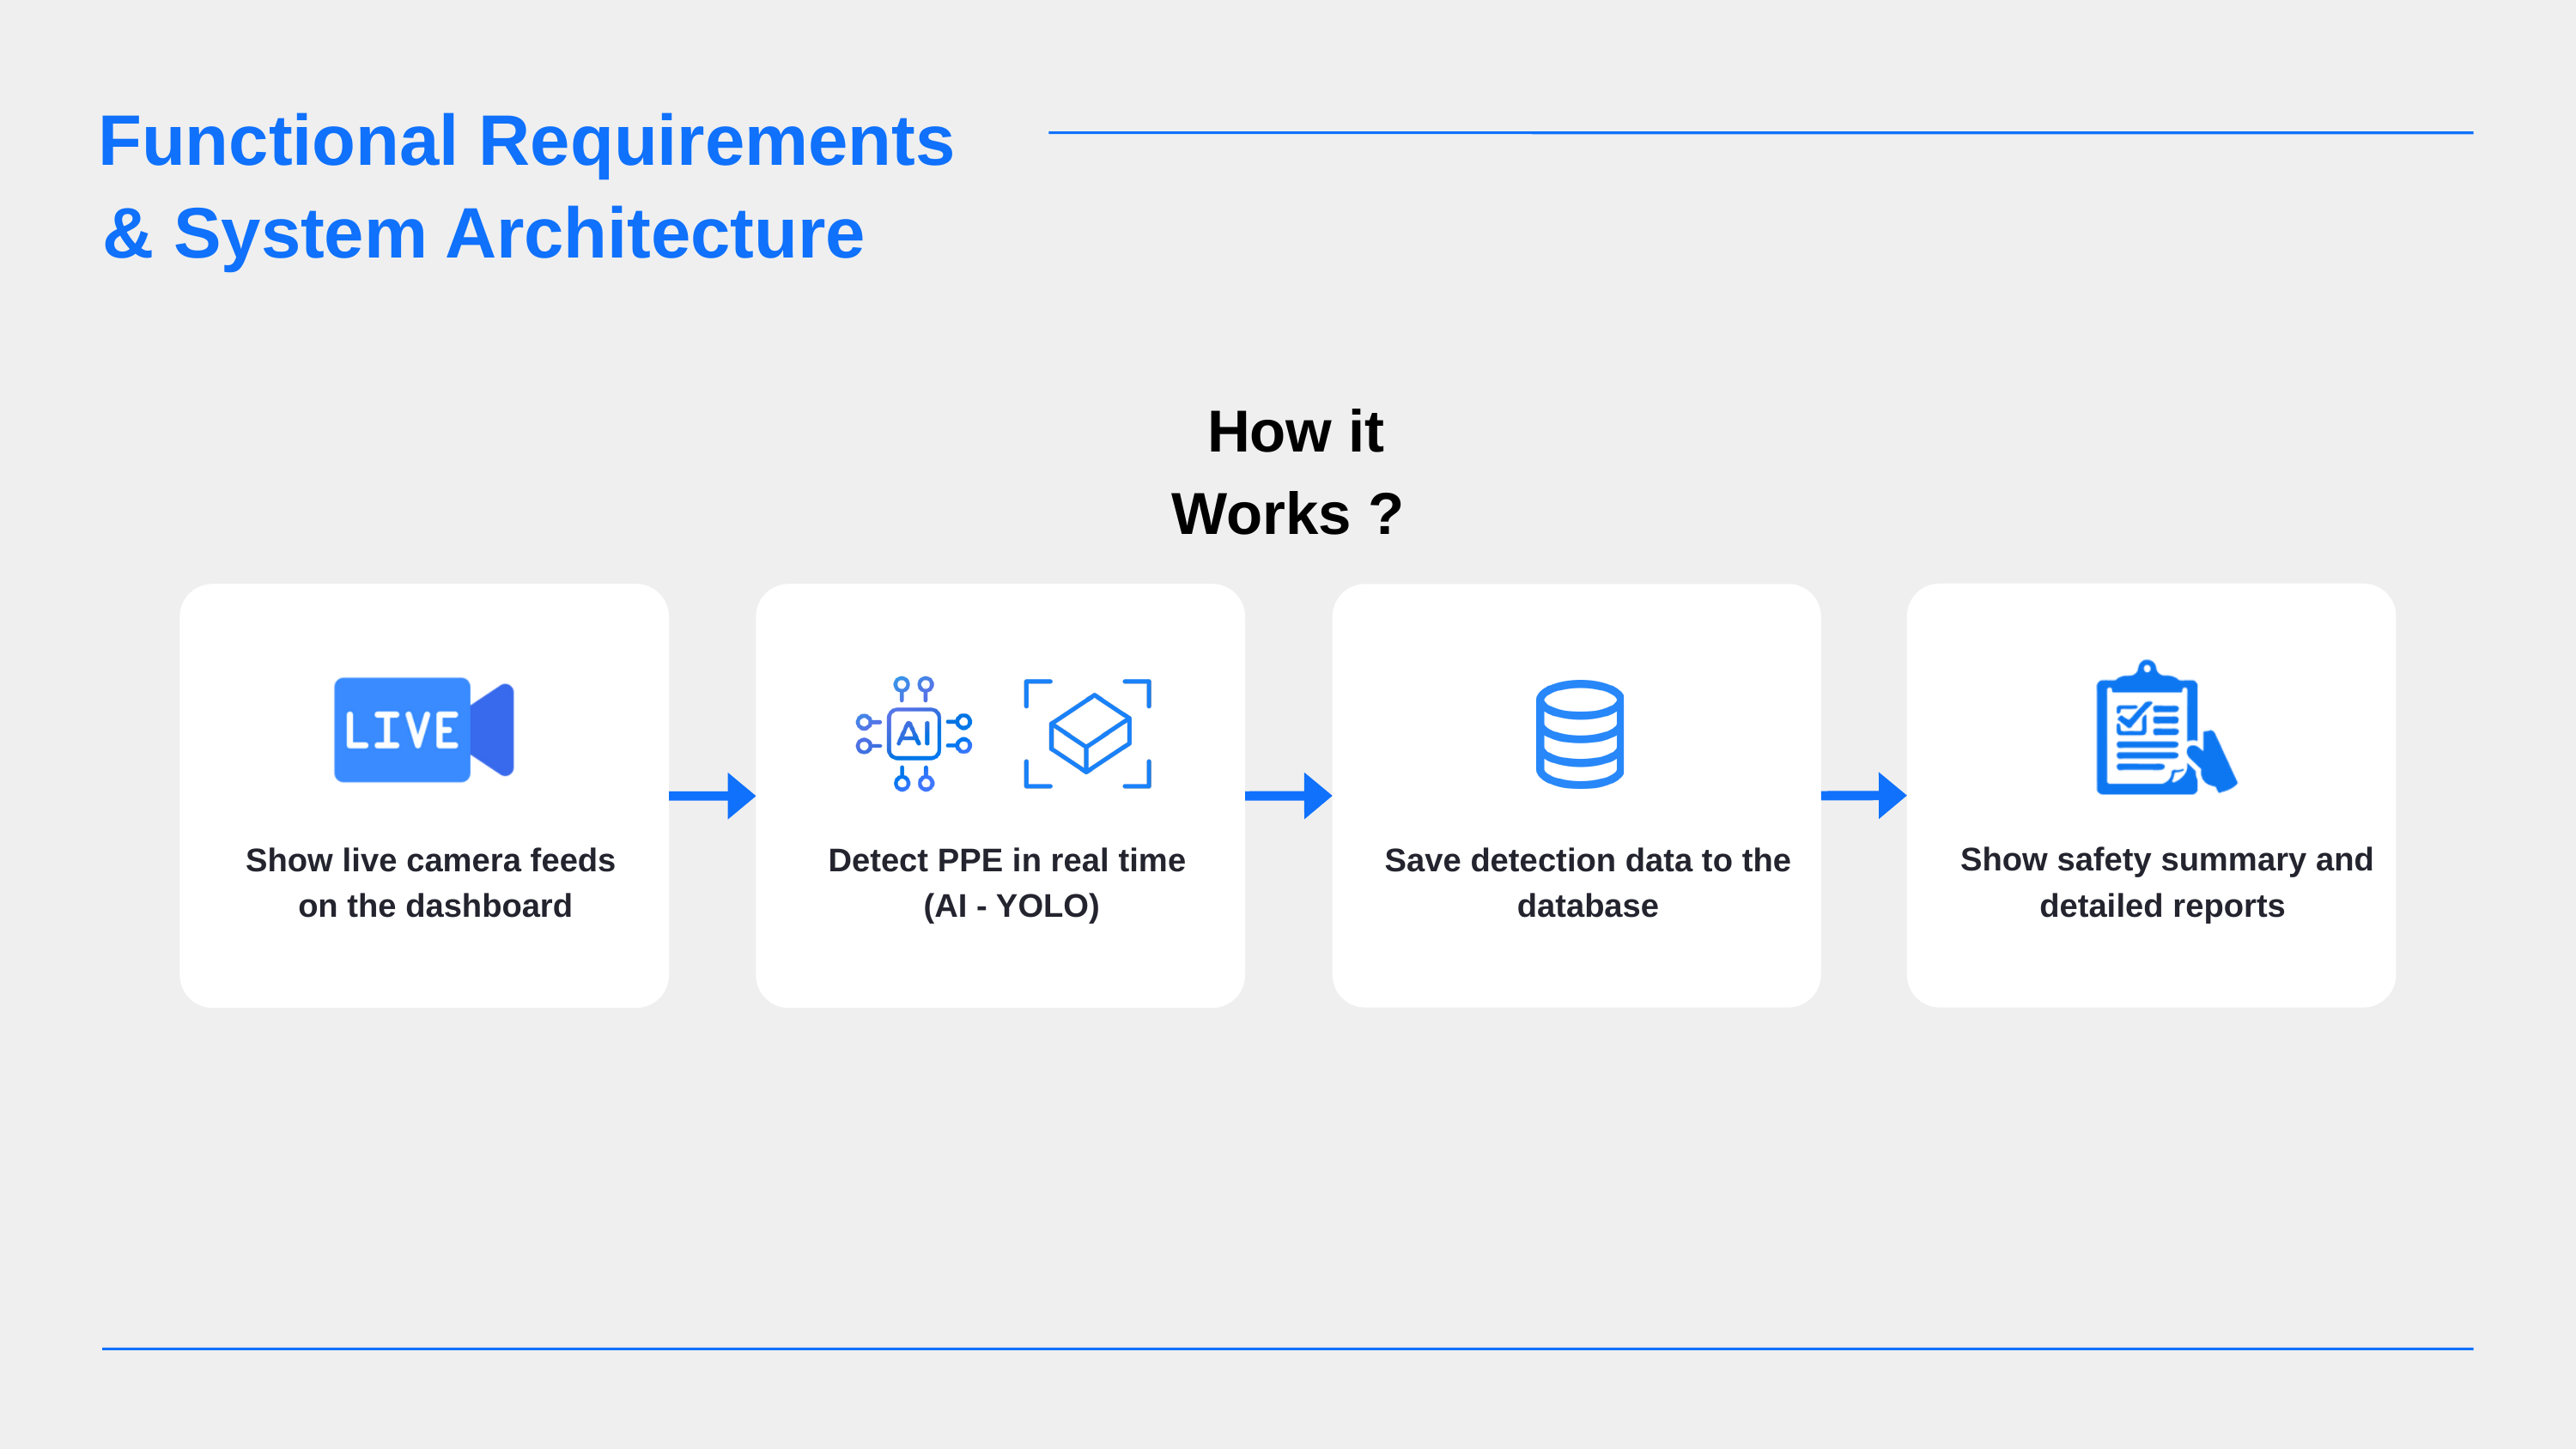

Functional Requirements

& System Architecture
 How it Works ?

 Show safety summary and detailed reports
Save detection data to the database
Show live camera feeds
on the dashboard
Detect PPE in real time
(AI - YOLO)